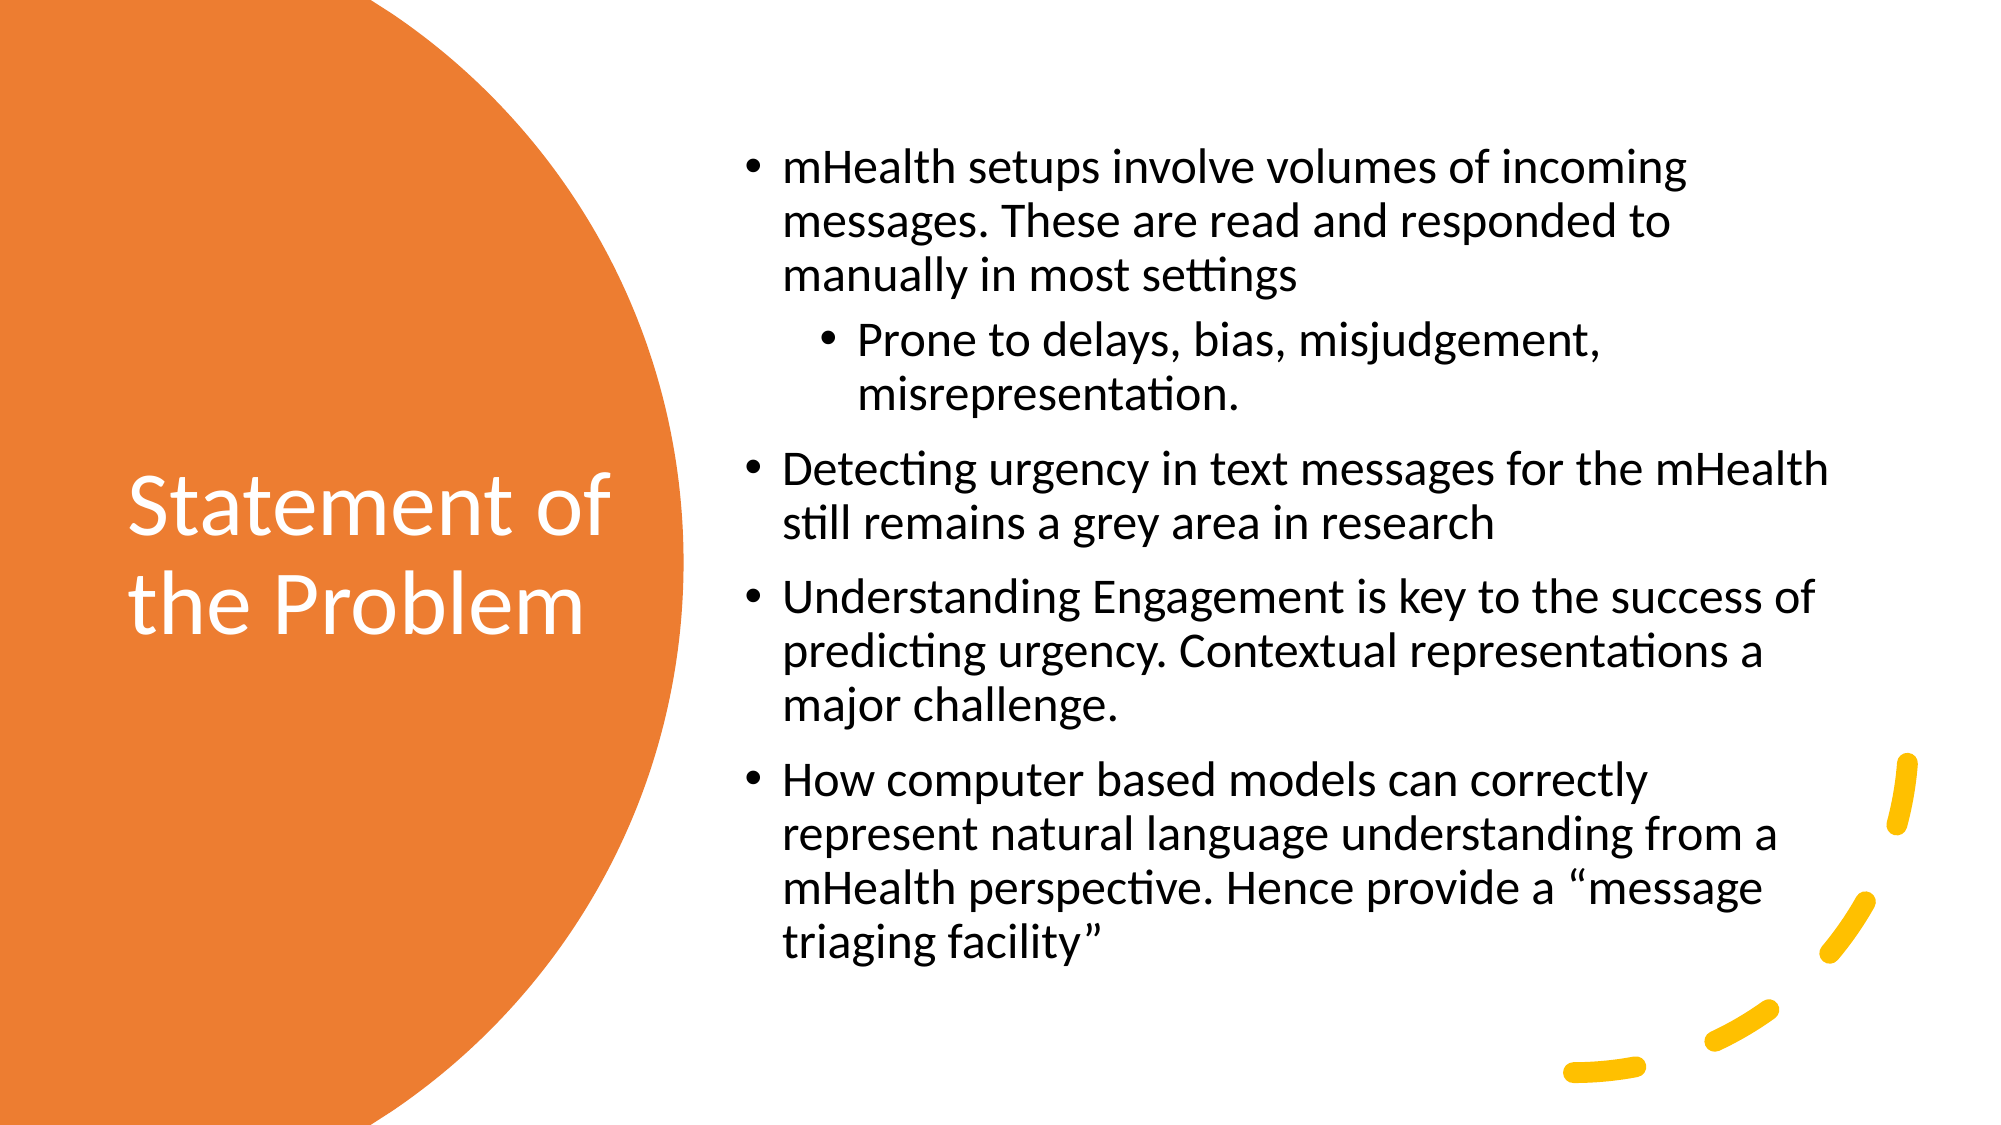

mHealth setups involve volumes of incoming messages. These are read and responded to manually in most settings
Prone to delays, bias, misjudgement, misrepresentation.
Detecting urgency in text messages for the mHealth still remains a grey area in research
Understanding Engagement is key to the success of predicting urgency. Contextual representations a major challenge.
How computer based models can correctly represent natural language understanding from a mHealth perspective. Hence provide a “message triaging facility”
# Statement of the Problem